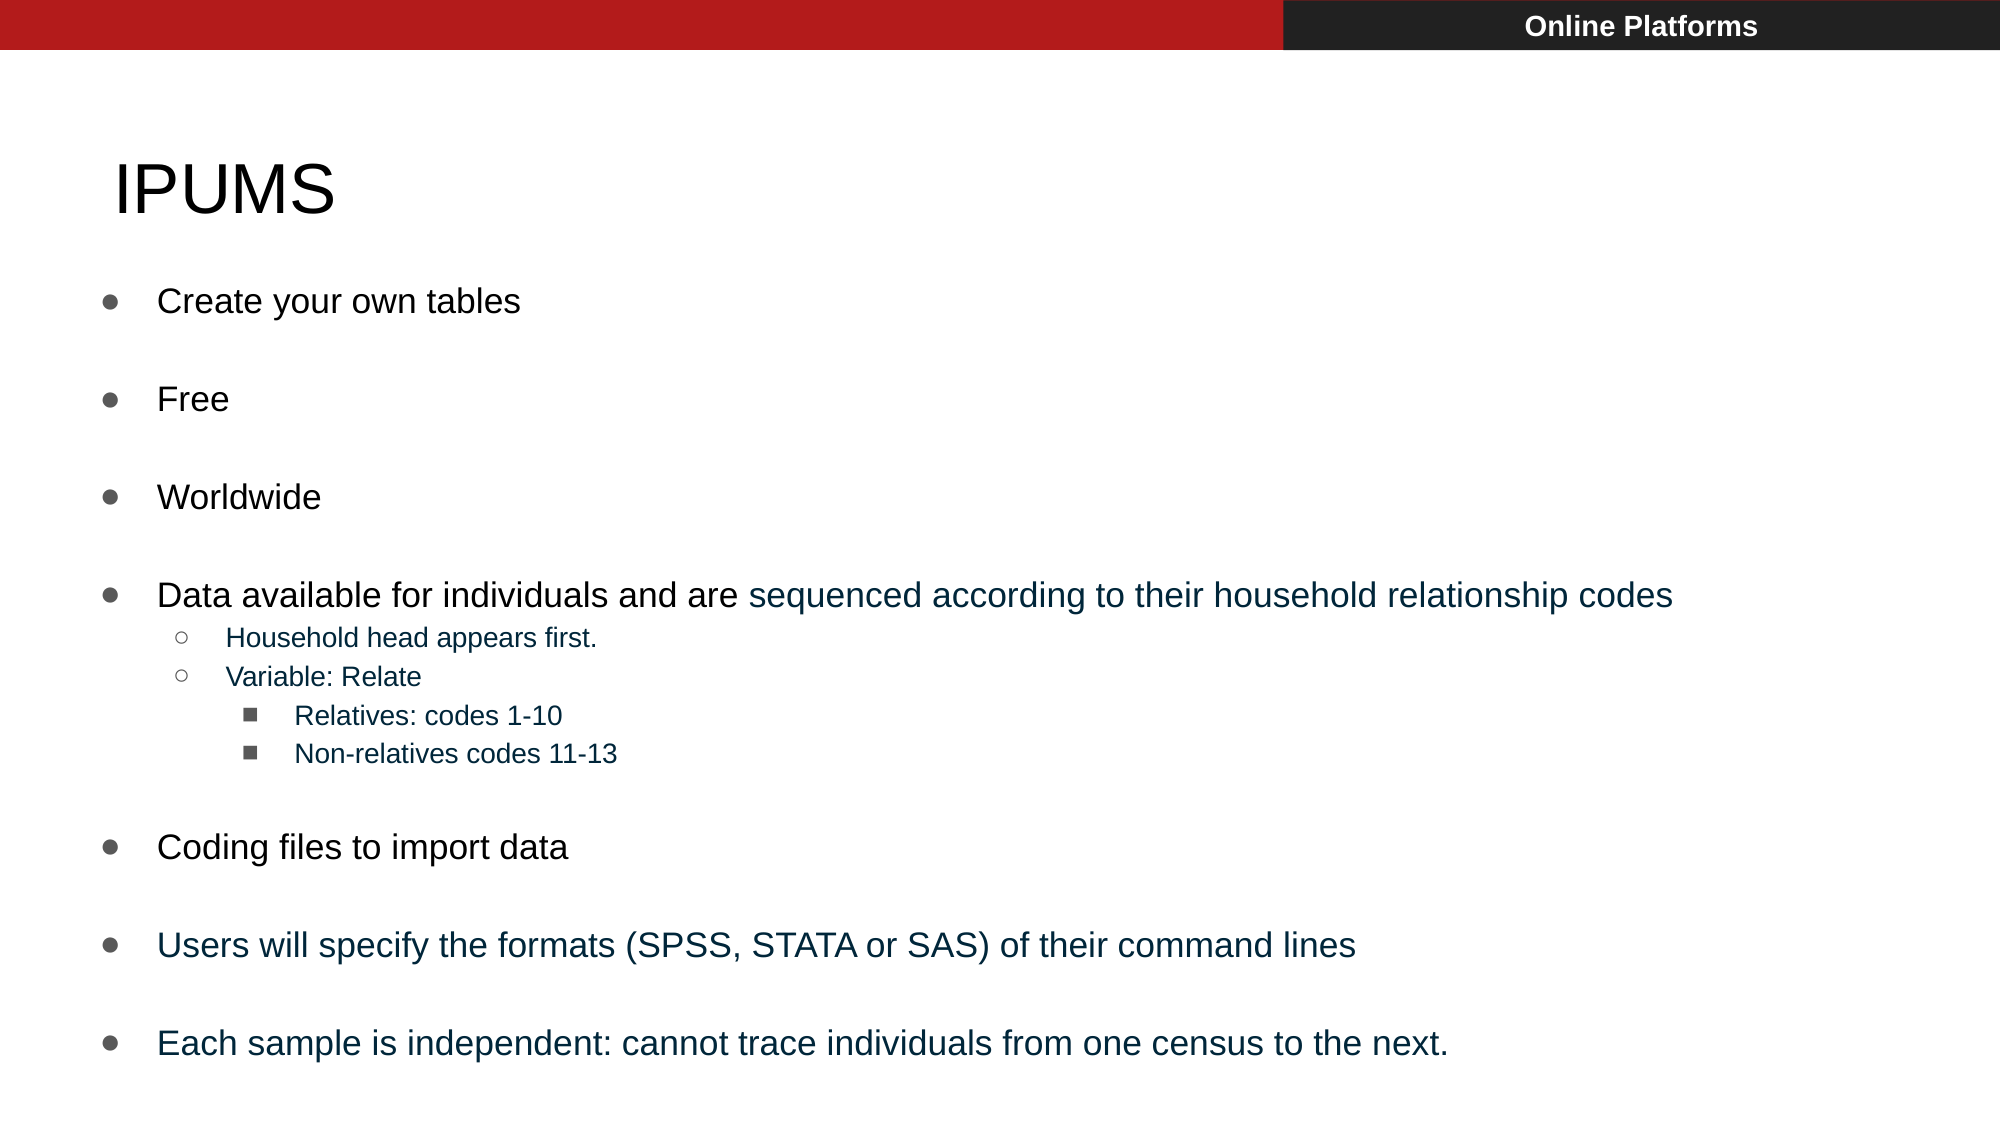

Online Platforms
IPUMS
Create your own tables

Free

Worldwide

Data available for individuals and are sequenced according to their household relationship codes
Household head appears first.
Variable: Relate
Relatives: codes 1-10
Non-relatives codes 11-13

Coding files to import data

Users will specify the formats (SPSS, STATA or SAS) of their command lines

Each sample is independent: cannot trace individuals from one census to the next.